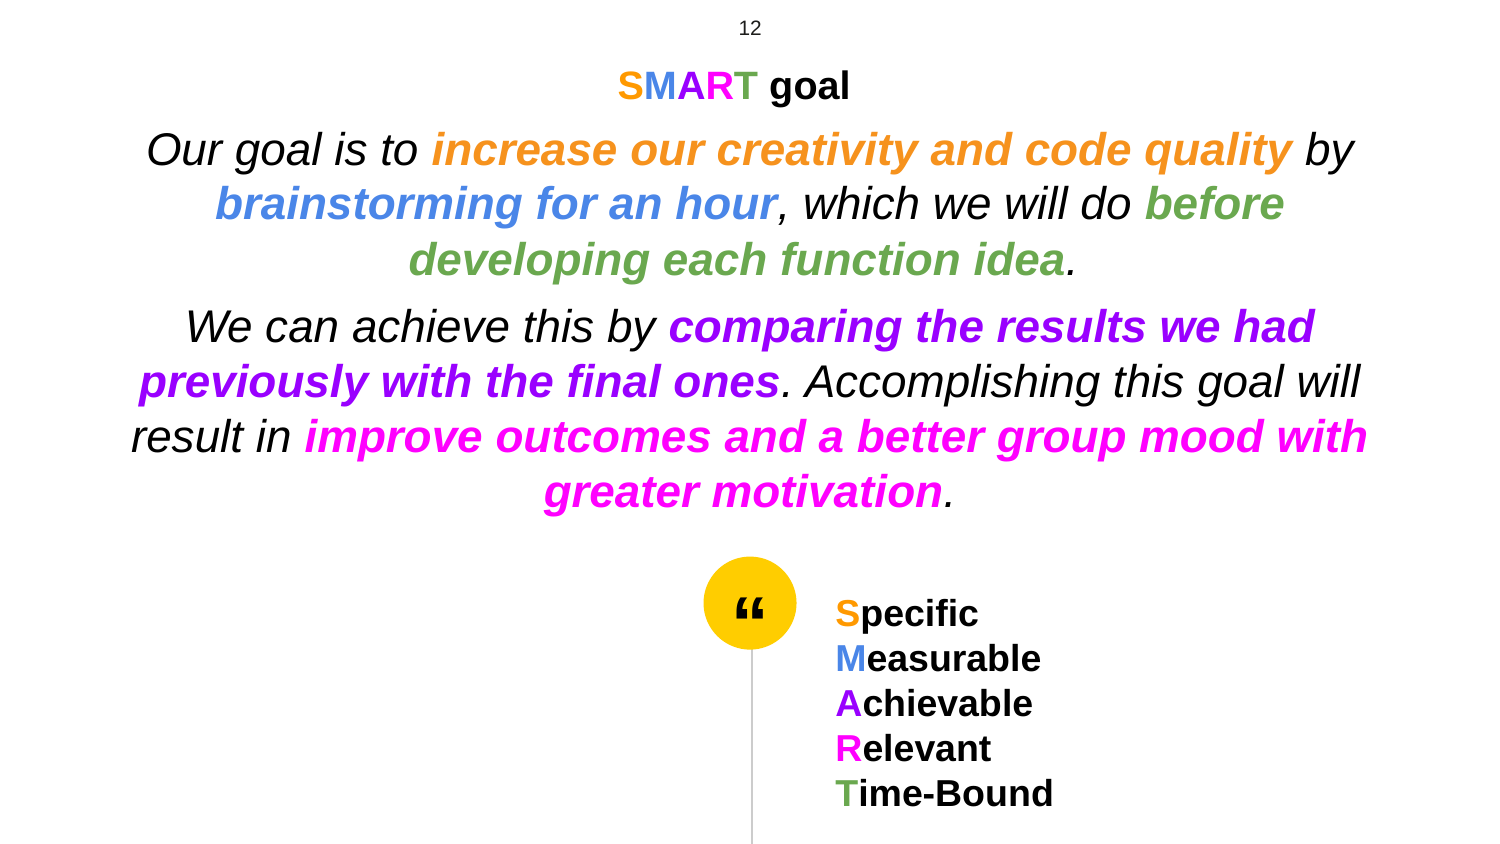

12
SMART goal
Our goal is to increase our creativity and code quality by brainstorming for an hour, which we will do before developing each function idea.
We can achieve this by comparing the results we had previously with the final ones. Accomplishing this goal will result in improve outcomes and a better group mood with greater motivation.
Specific
Measurable
Achievable
Relevant
Time-Bound